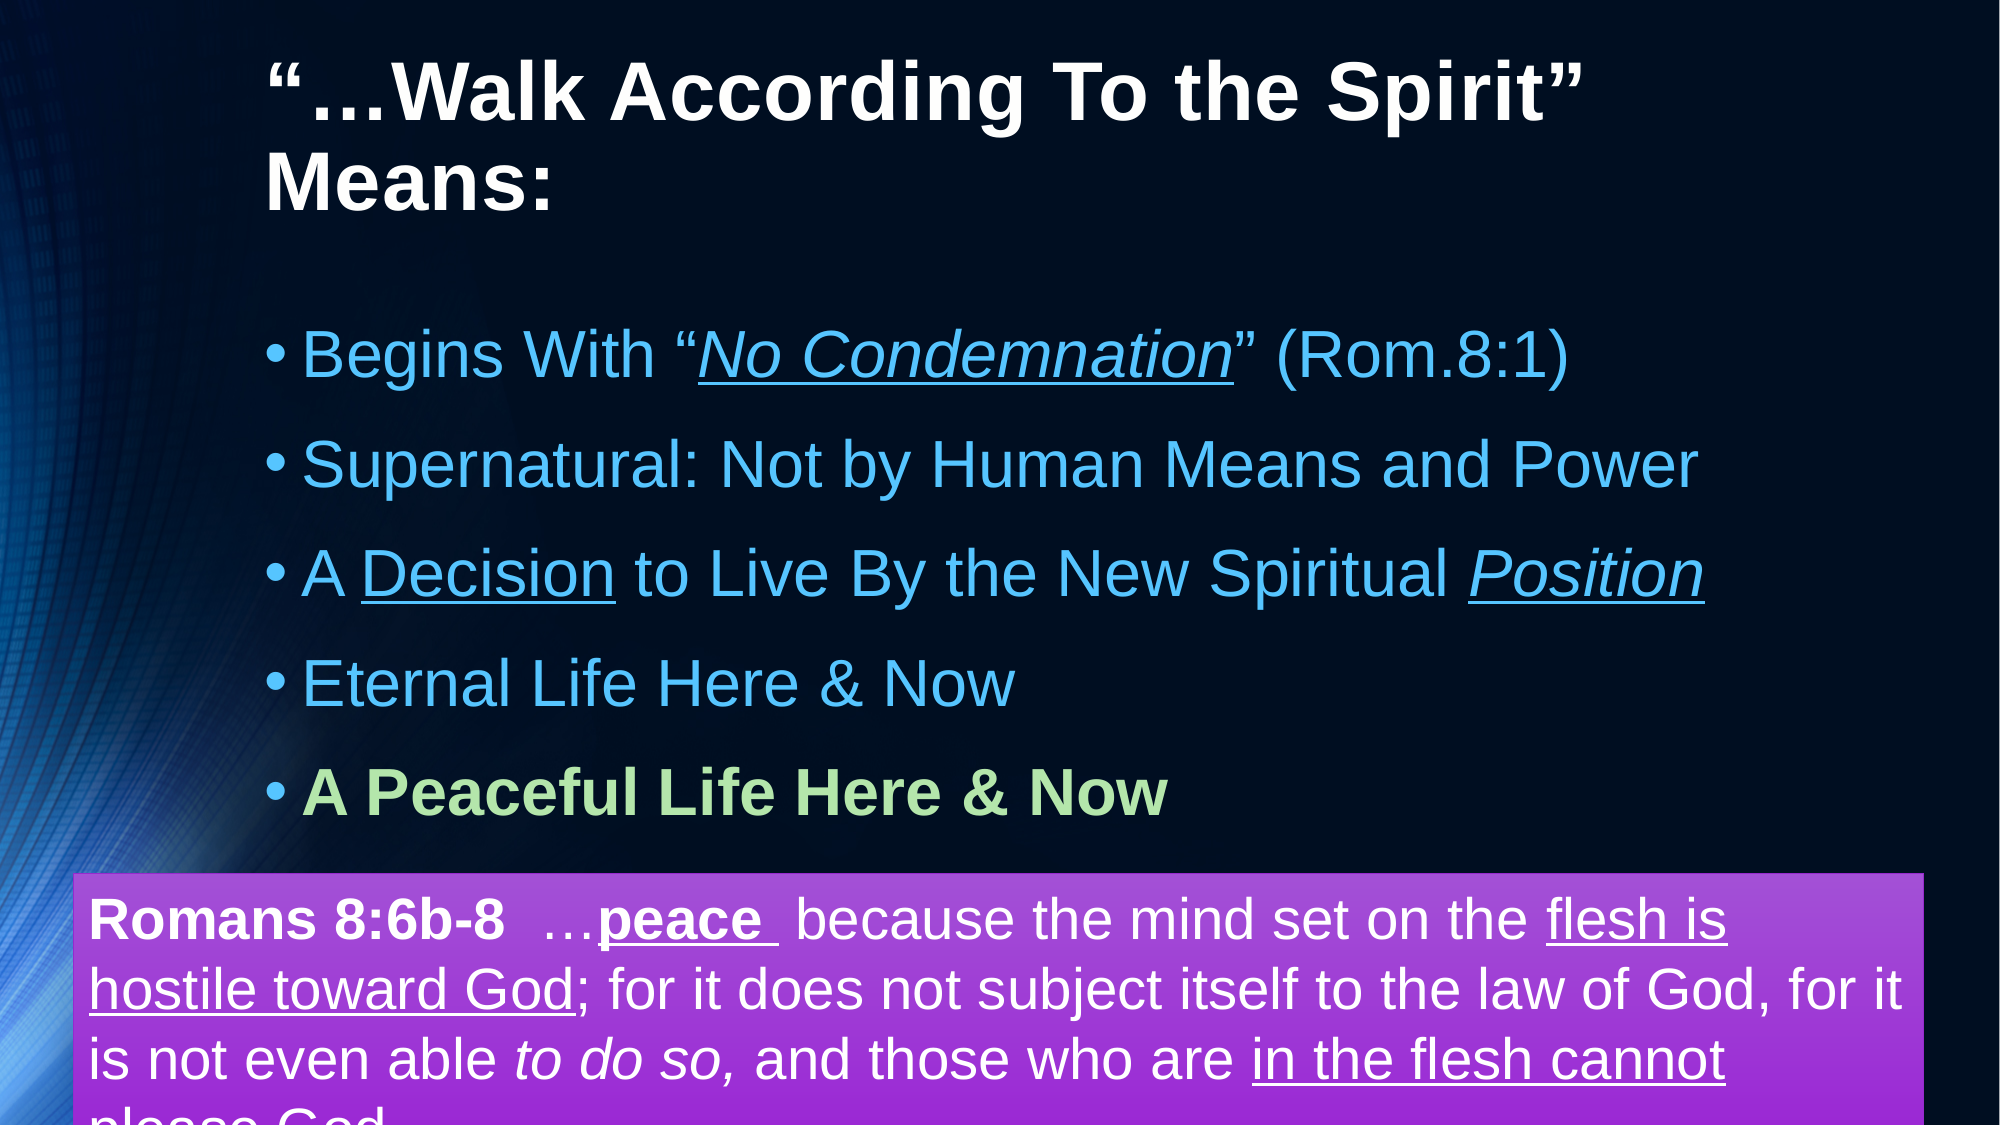

# “…Walk According To the Spirit” Means:
Begins With “No Condemnation” (Rom.8:1)
Supernatural: Not by Human Means and Power
A Decision to Live By the New Spiritual Position
Eternal Life Here & Now
A Peaceful Life Here & Now
Romans 8:6b-8  …peace  because the mind set on the flesh is hostile toward God; for it does not subject itself to the law of God, for it is not even able to do so, and those who are in the flesh cannot please God.